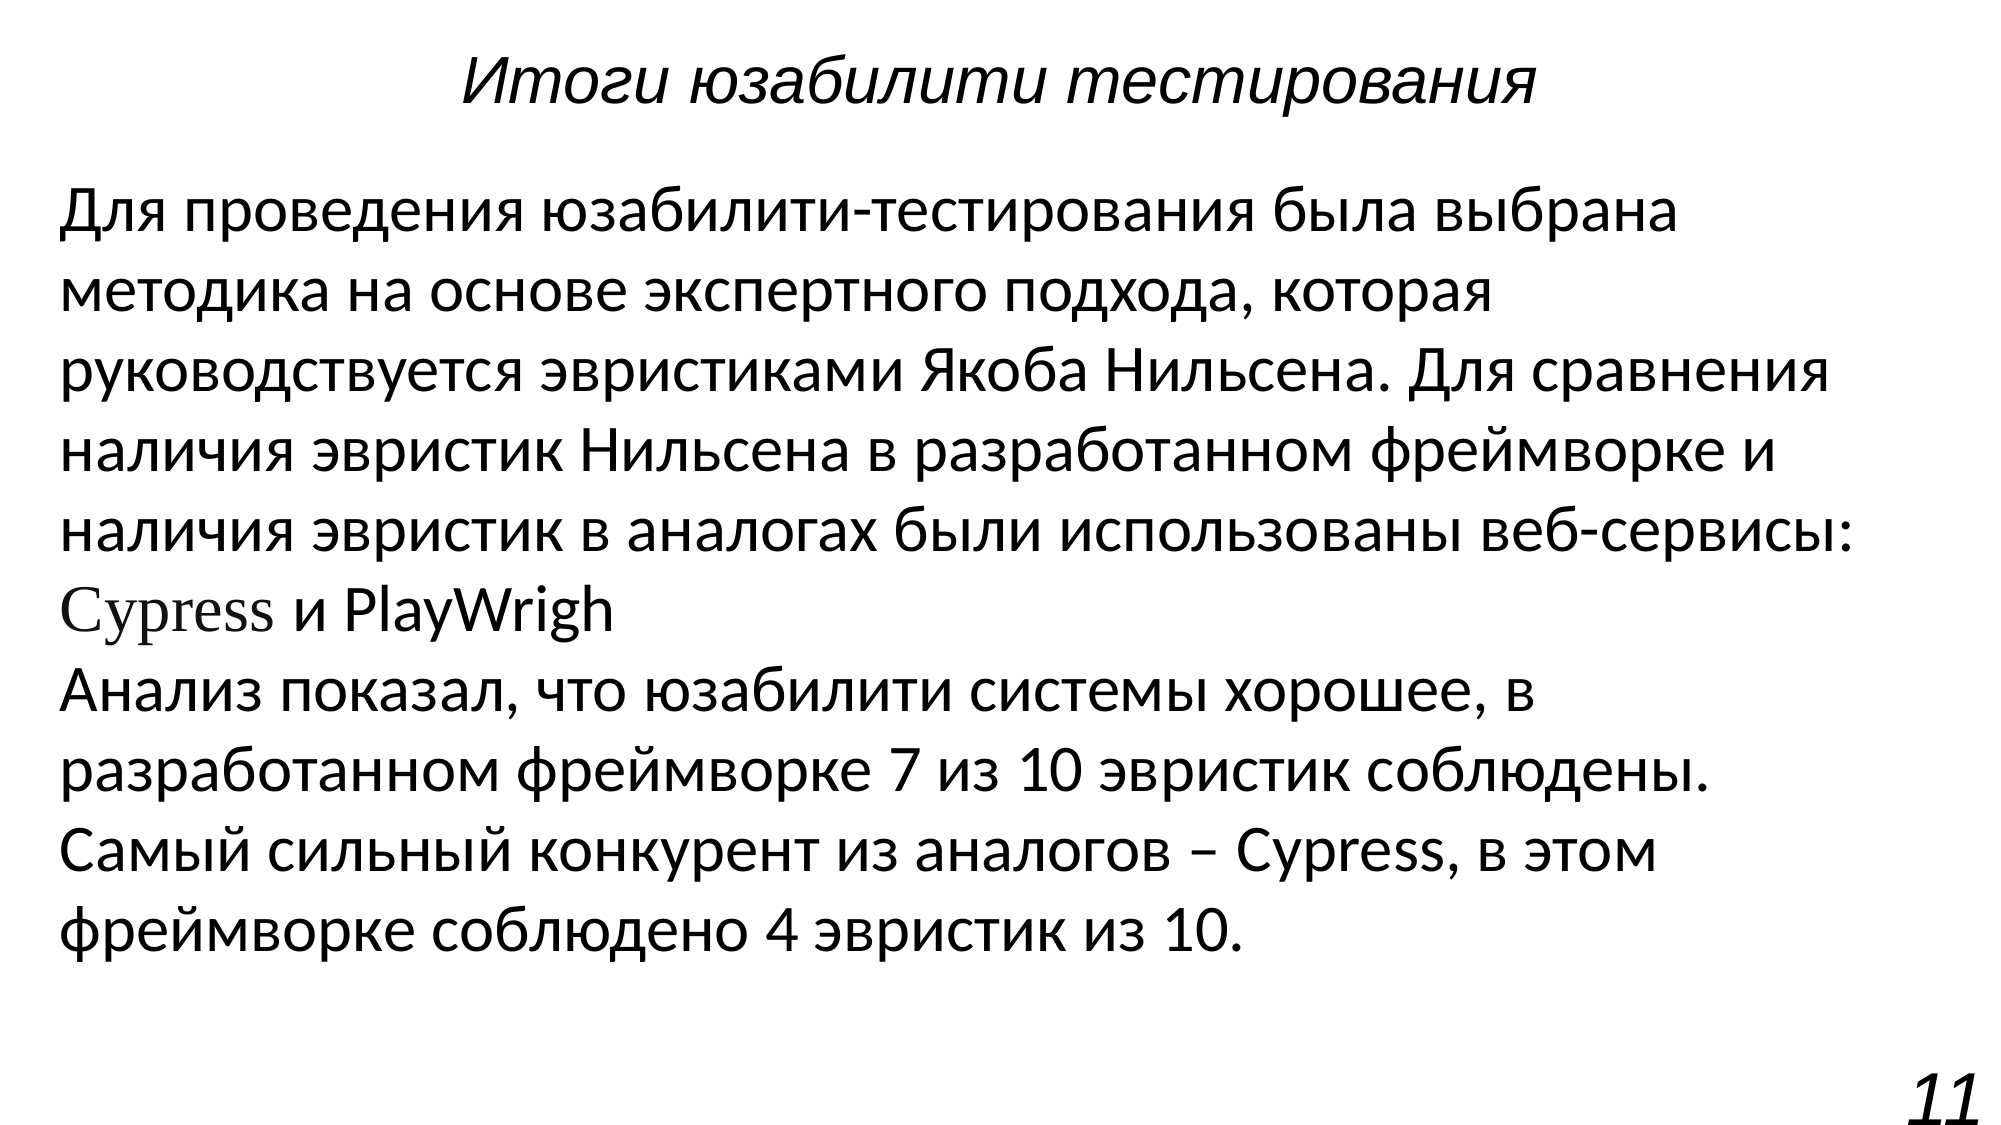

# Итоги юзабилити тестирования
Для проведения юзабилити-тестирования была выбрана методика на основе экспертного подхода, которая руководствуется эвристиками Якоба Нильсена. Для сравнения наличия эвристик Нильсена в разработанном фреймворке и наличия эвристик в аналогах были использованы веб-сервисы: Cypress и PlayWrigh
Анализ показал, что юзабилити системы хорошее, в разработанном фреймворке 7 из 10 эвристик соблюдены. Самый сильный конкурент из аналогов – Cypress, в этом фреймворке соблюдено 4 эвристик из 10.
11